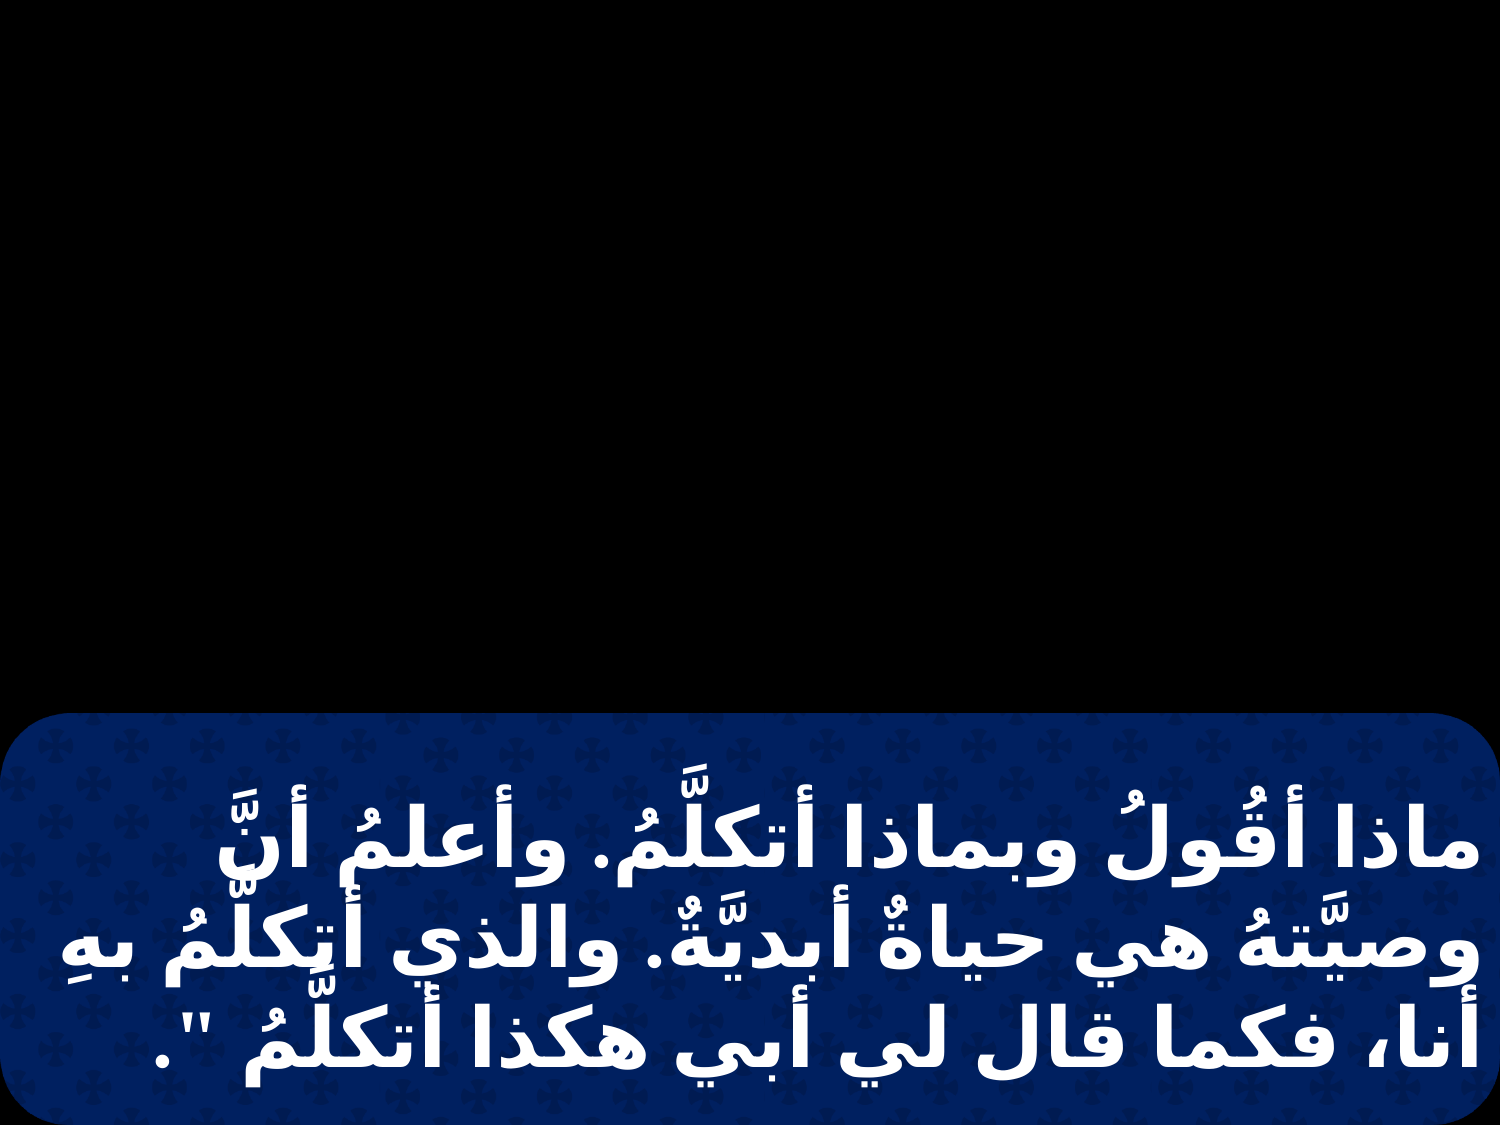

ماذا أقُولُ وبماذا أتكلَّمُ. وأعلمُ أنَّ وصيَّتهُ هي حياةٌ أبديَّةٌ. والذي أتكلَّمُ بهِ أنا، فكما قال لي أبي هكذا أتكلَّمُ ".